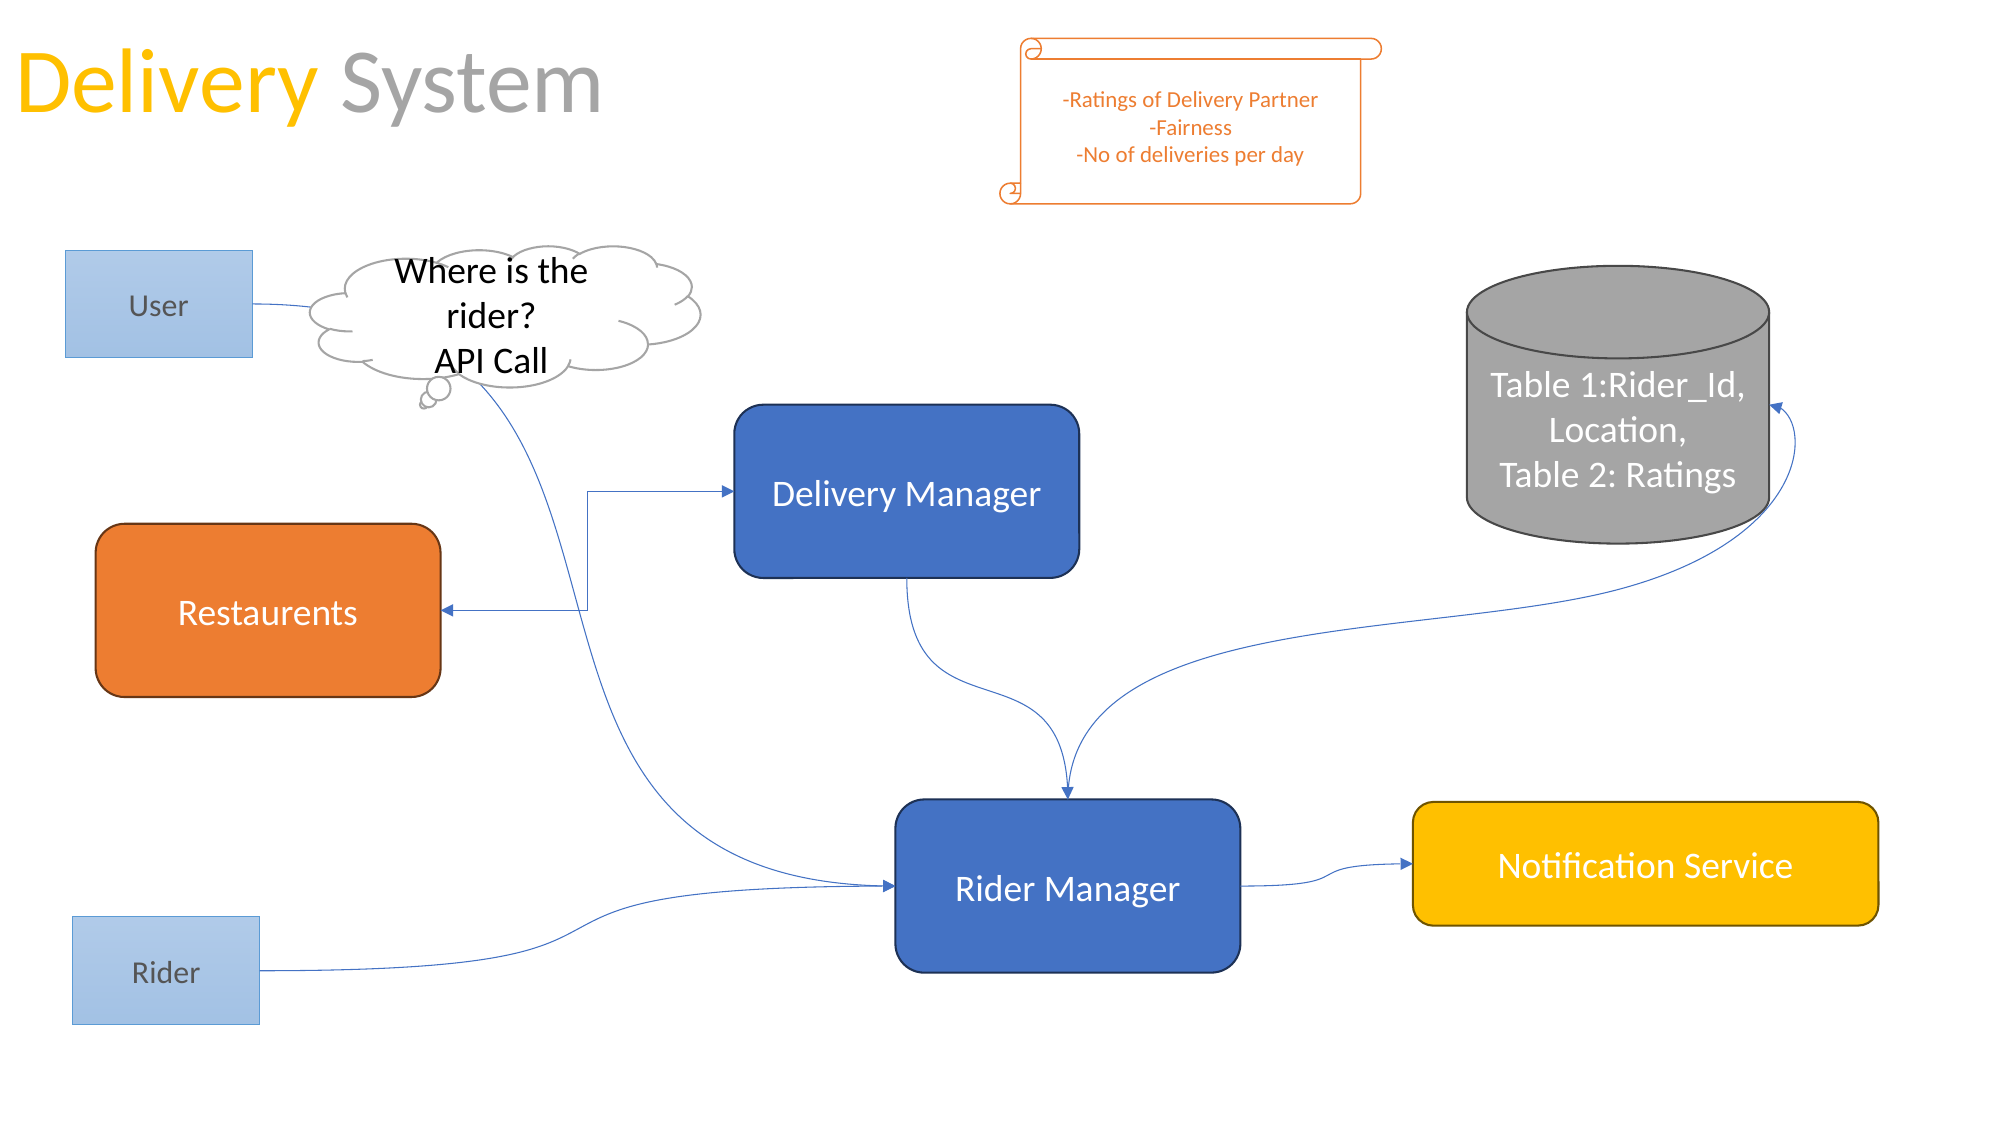

# Delivery System
-Ratings of Delivery Partner
-Fairness
-No of deliveries per day
Where is the rider?
API Call
User
Table 1:Rider_Id, Location,
Table 2: Ratings
Delivery Manager
Restaurents
Rider Manager
Notification Service
Rider